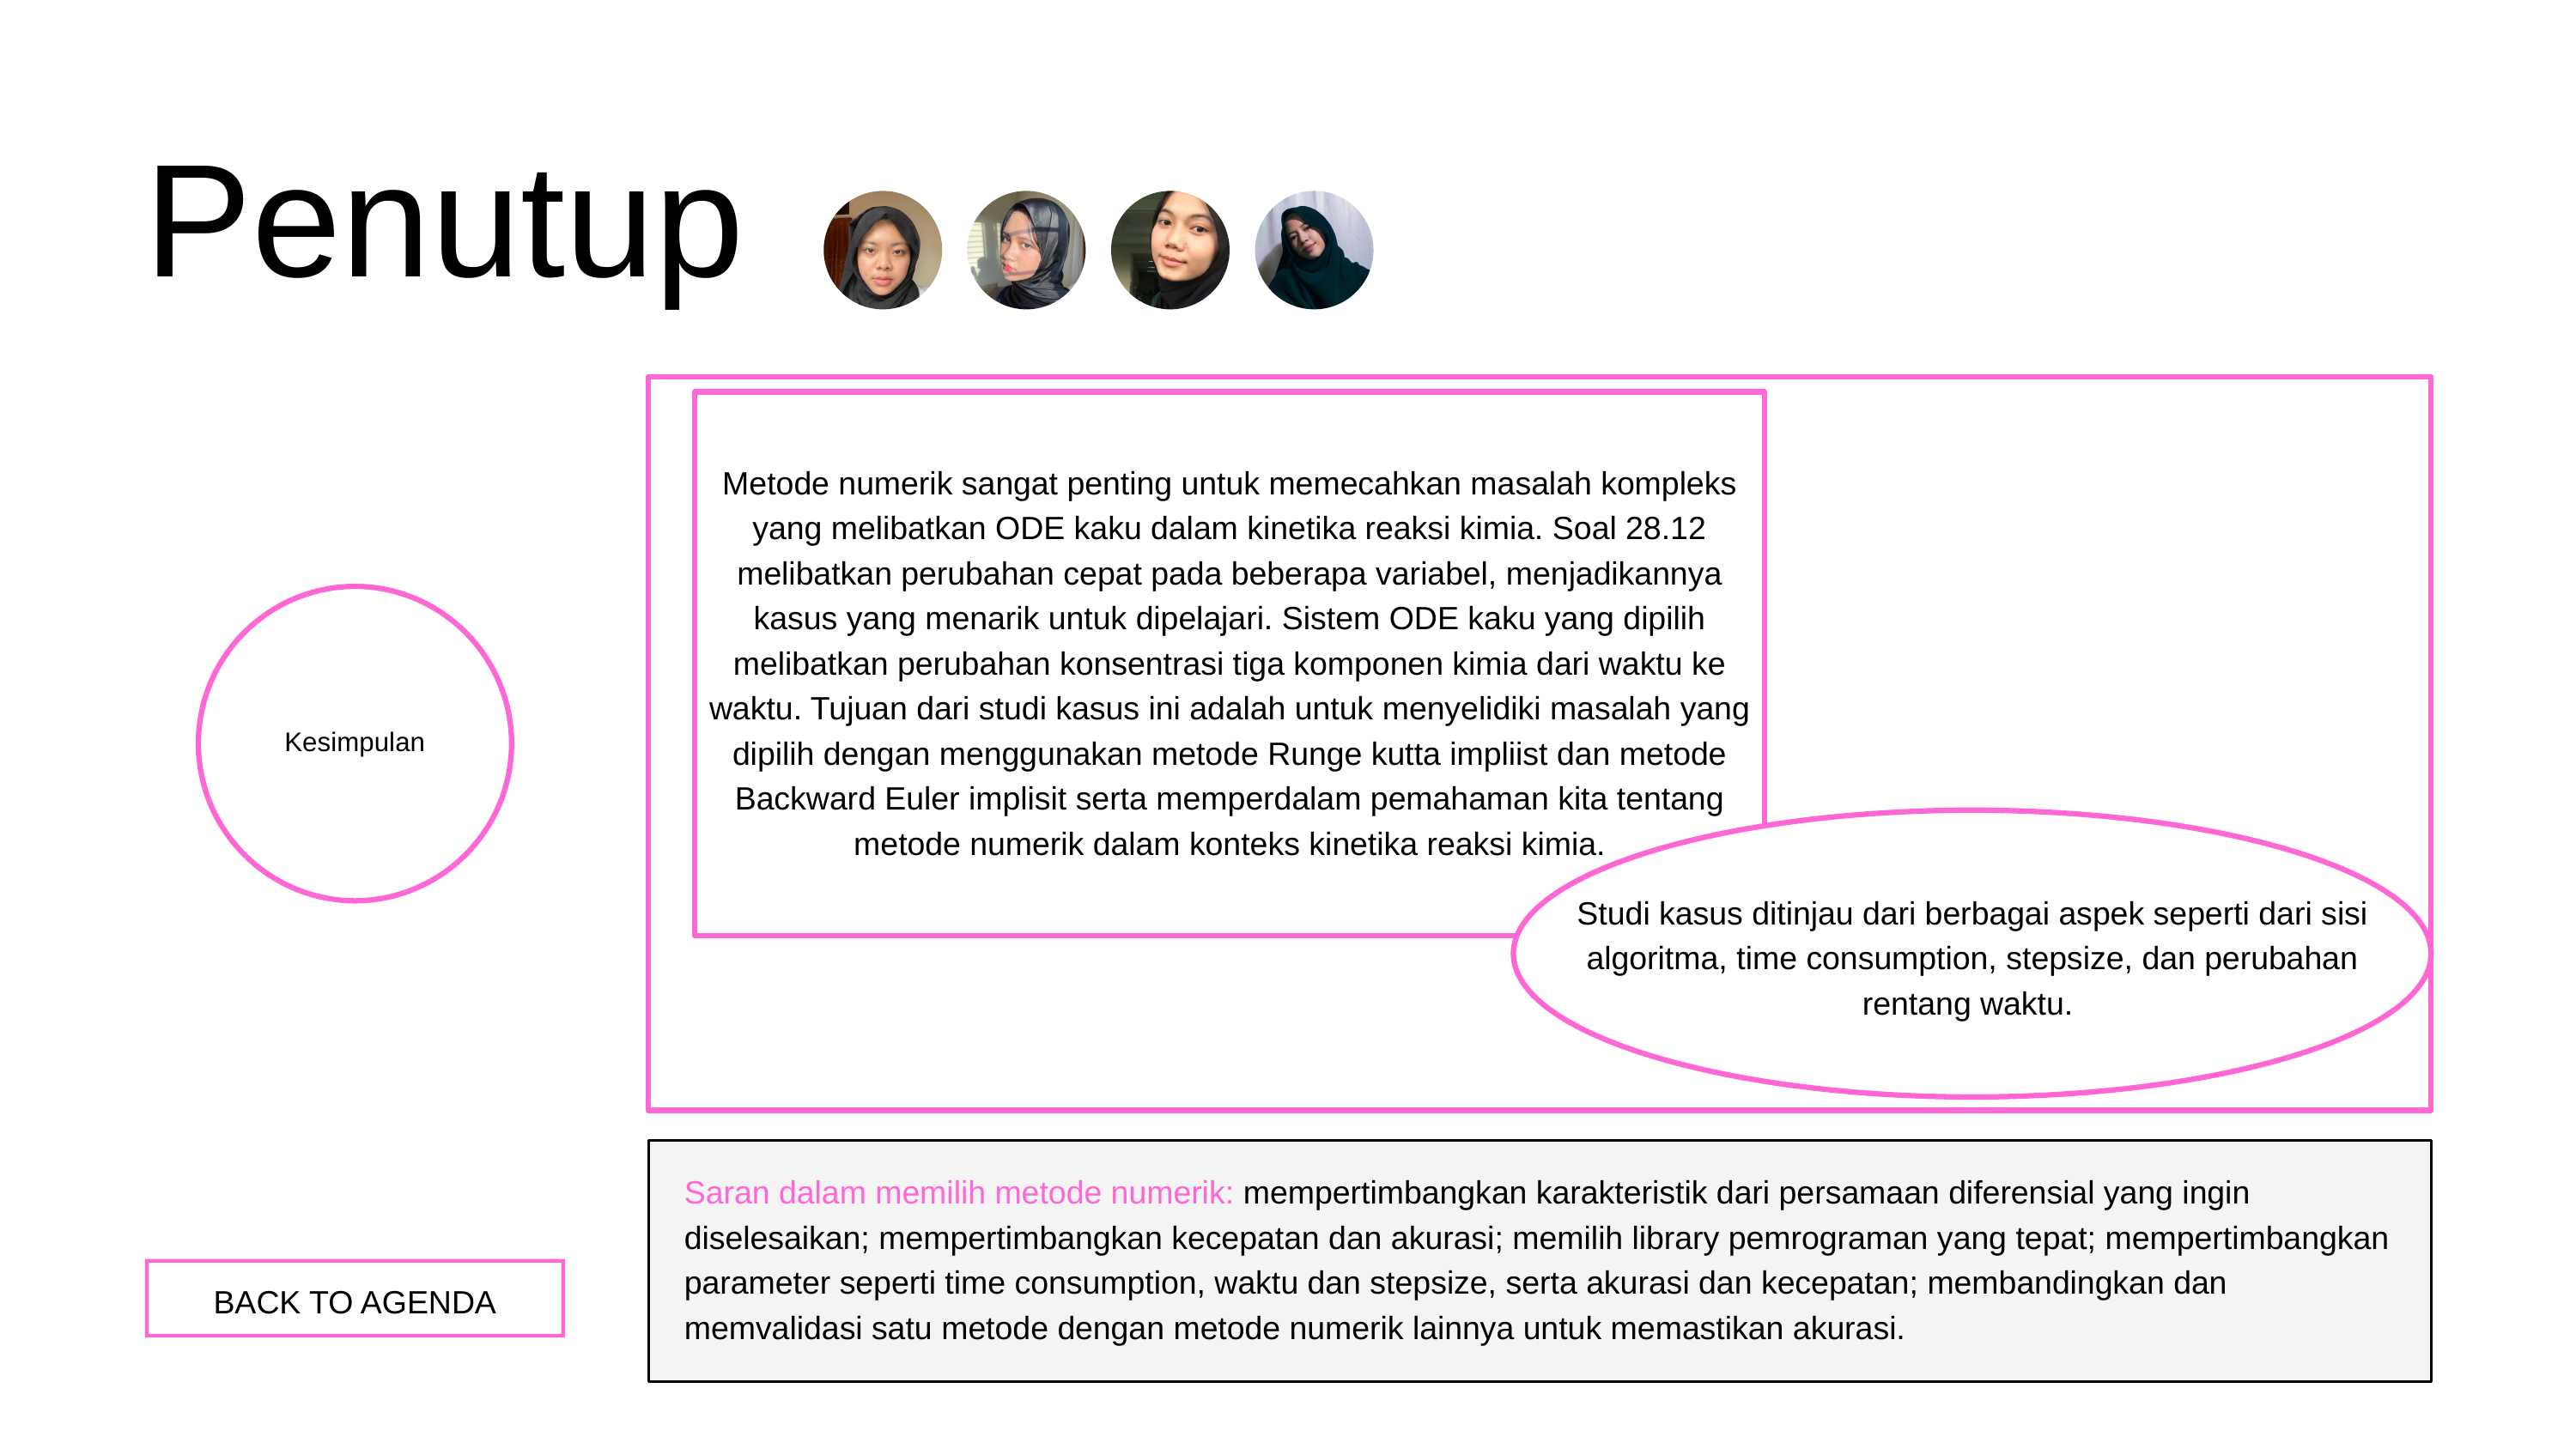

Penutup

Metode numerik sangat penting untuk memecahkan masalah kompleks yang melibatkan ODE kaku dalam kinetika reaksi kimia. Soal 28.12 melibatkan perubahan cepat pada beberapa variabel, menjadikannya kasus yang menarik untuk dipelajari. Sistem ODE kaku yang dipilih melibatkan perubahan konsentrasi tiga komponen kimia dari waktu ke waktu. Tujuan dari studi kasus ini adalah untuk menyelidiki masalah yang dipilih dengan menggunakan metode Runge kutta impliist dan metode Backward Euler implisit serta memperdalam pemahaman kita tentang metode numerik dalam konteks kinetika reaksi kimia.

Kesimpulan

Studi kasus ditinjau dari berbagai aspek seperti dari sisi algoritma, time consumption, stepsize, dan perubahan rentang waktu.

Saran dalam memilih metode numerik: mempertimbangkan karakteristik dari persamaan diferensial yang ingin diselesaikan; mempertimbangkan kecepatan dan akurasi; memilih library pemrograman yang tepat; mempertimbangkan parameter seperti time consumption, waktu dan stepsize, serta akurasi dan kecepatan; membandingkan dan memvalidasi satu metode dengan metode numerik lainnya untuk memastikan akurasi.

BACK TO AGENDA